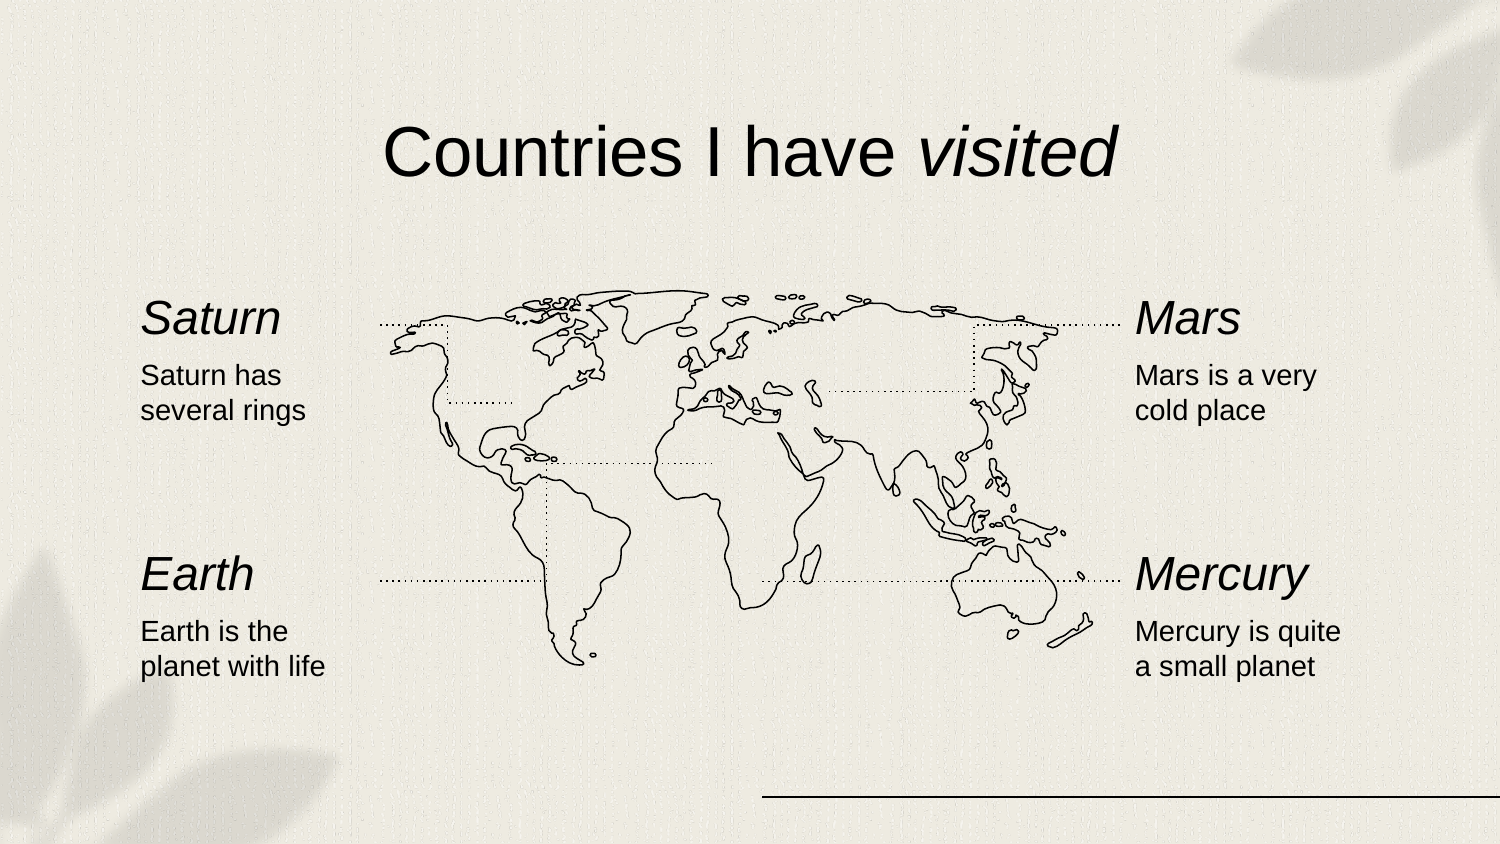

# Countries I have visited
Saturn
Mars

Mars is a very cold place
Saturn has several rings
Earth
Mercury
Mercury is quite a small planet
Earth is the planet with life